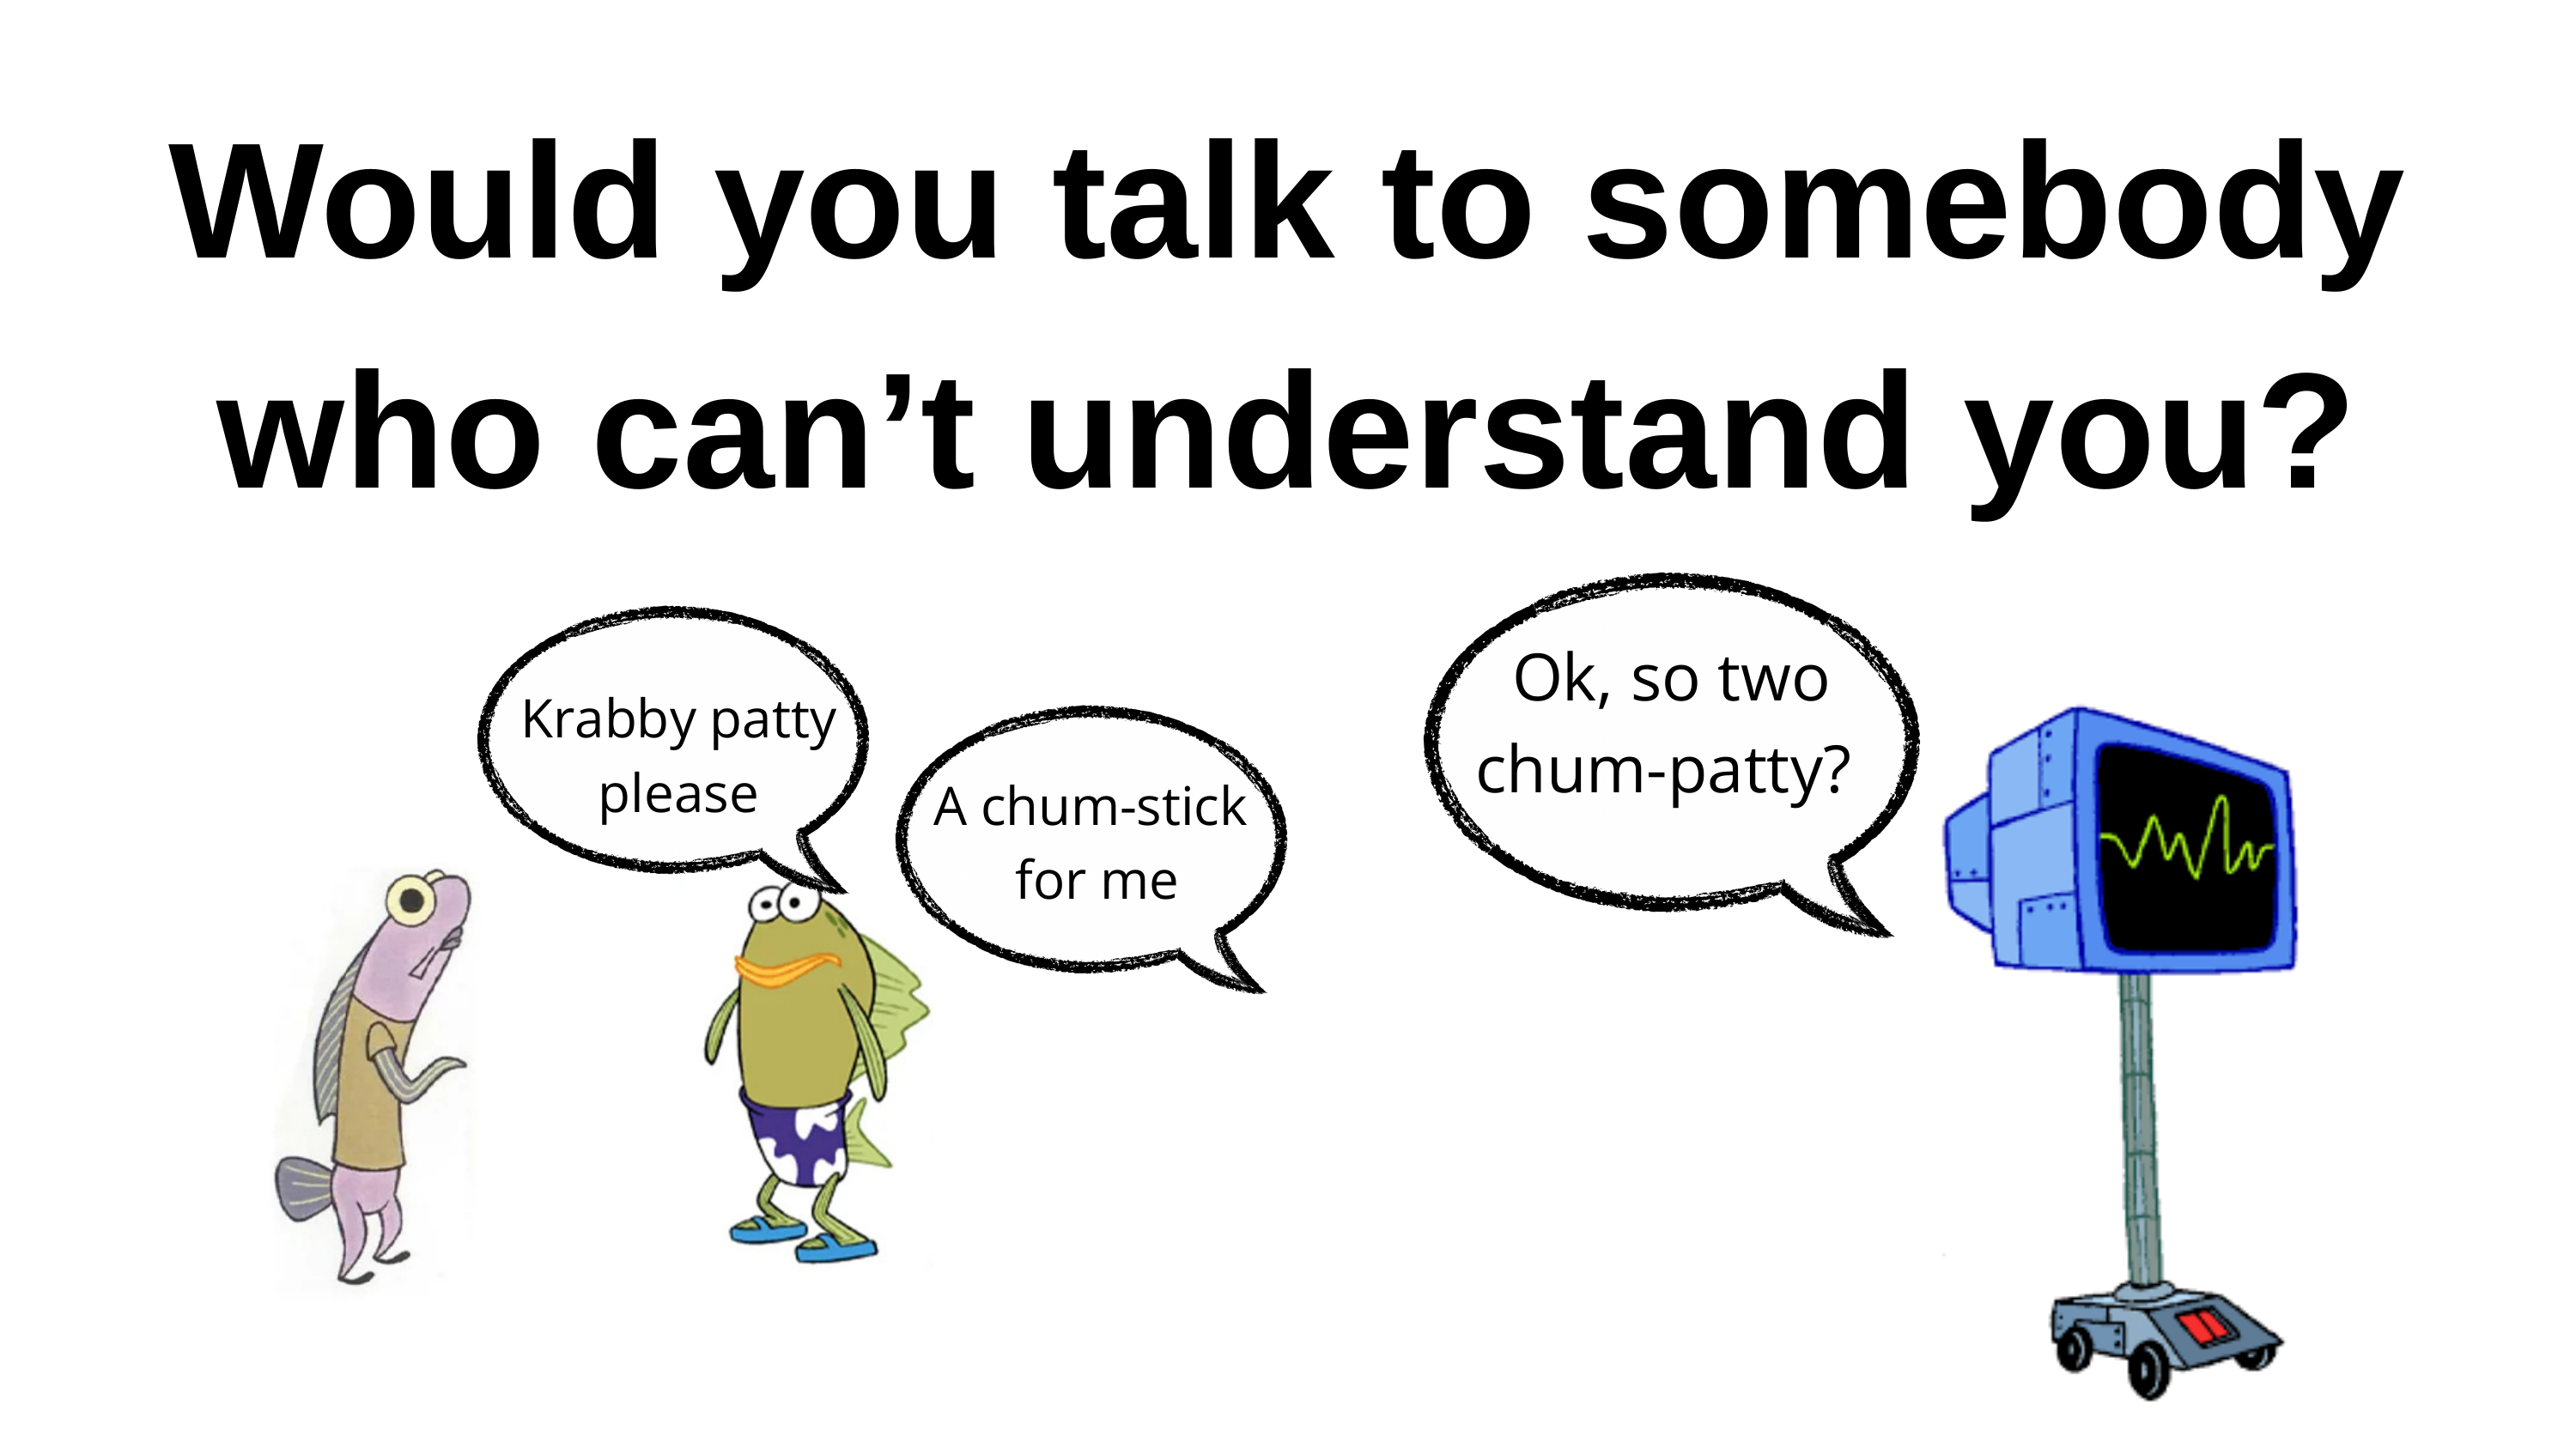

Would you talk to somebody who can’t understand you?

Ok, so two chum-patty?
Krabby patty
please

A chum-stick
 for me